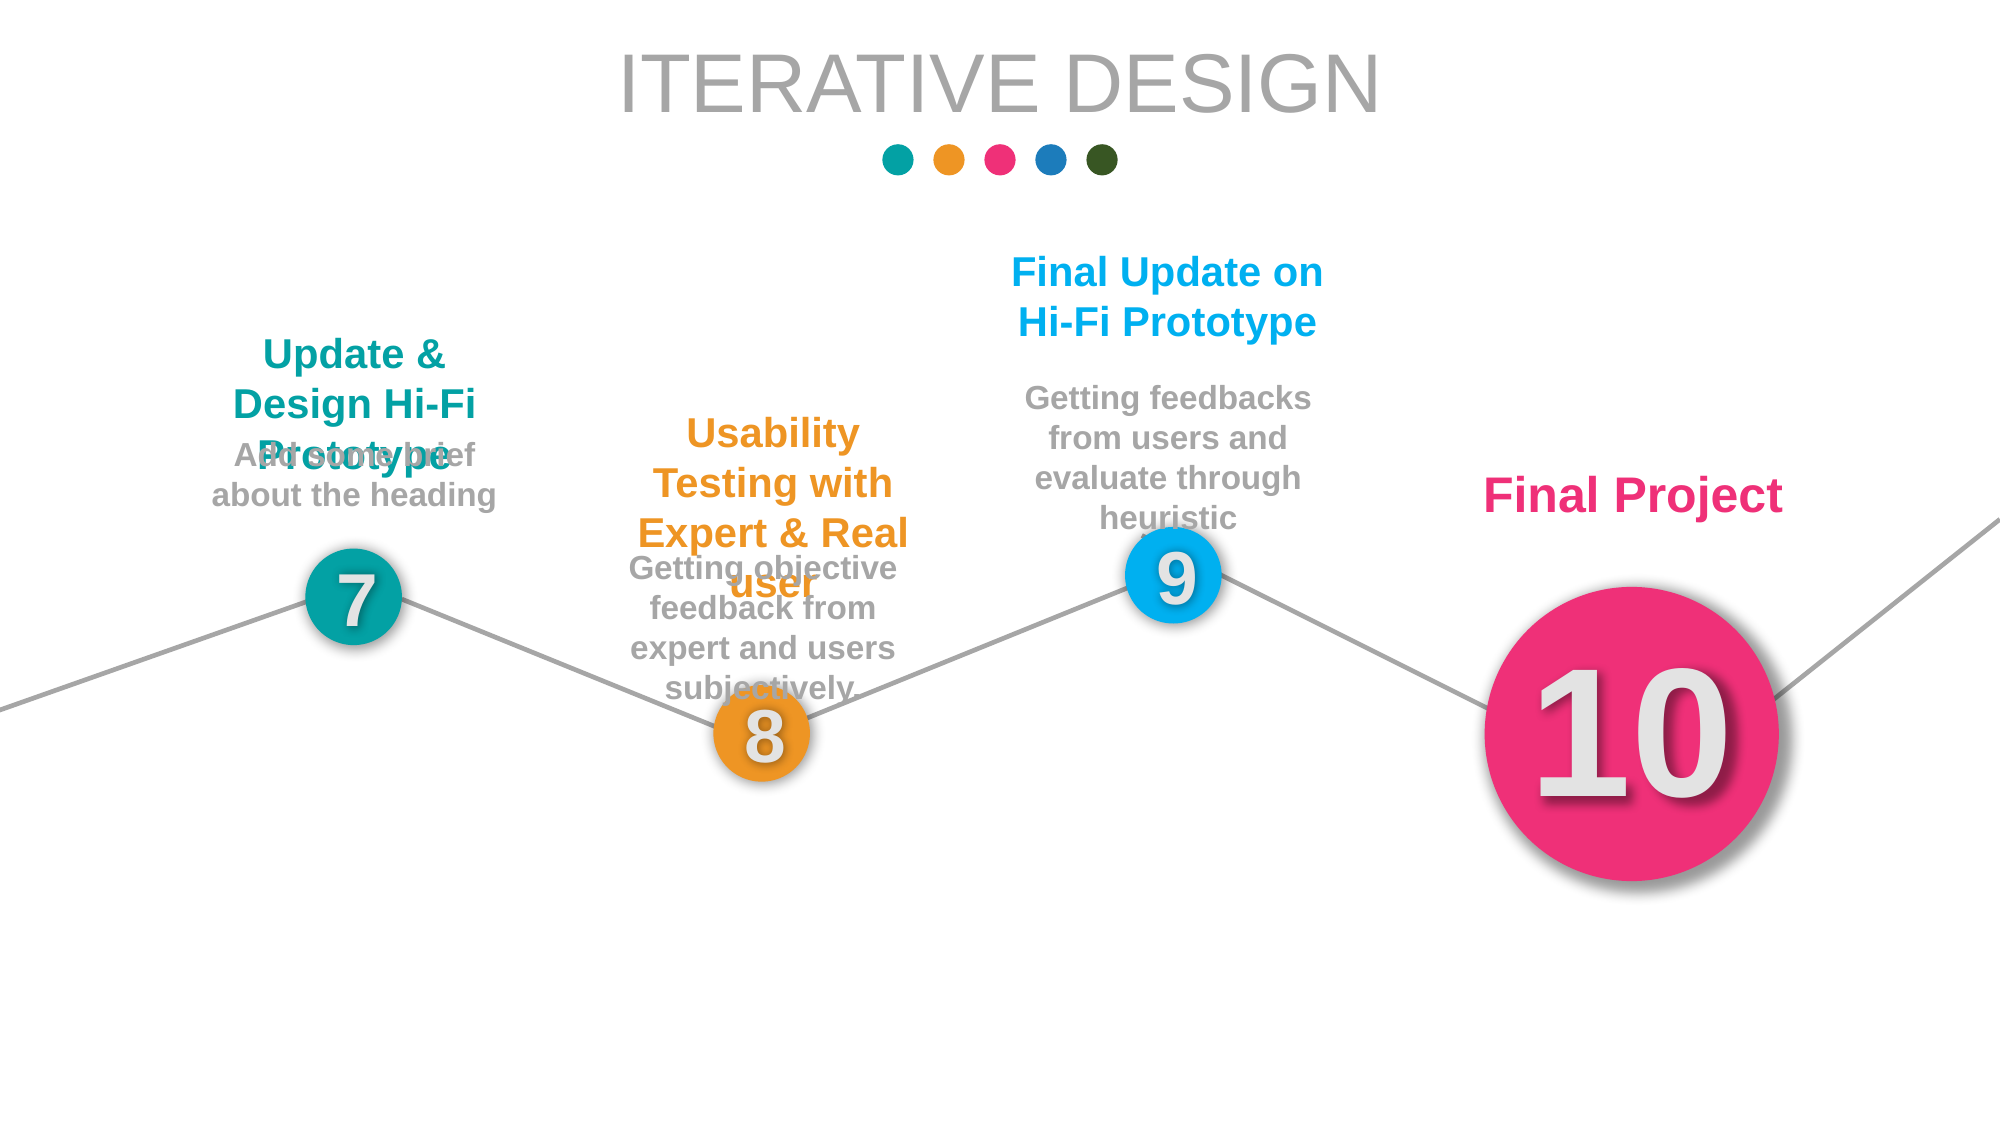

ITERATIVE DESIGN

Final Update on Hi-Fi Prototype
Getting feedbacks from users and evaluate through heuristic
Update & Design Hi-Fi Prototype
Add some brief about the heading
Usability Testing with Expert & Real user
Getting objective feedback from expert and users subjectively.
Final Project

9

7

10
8